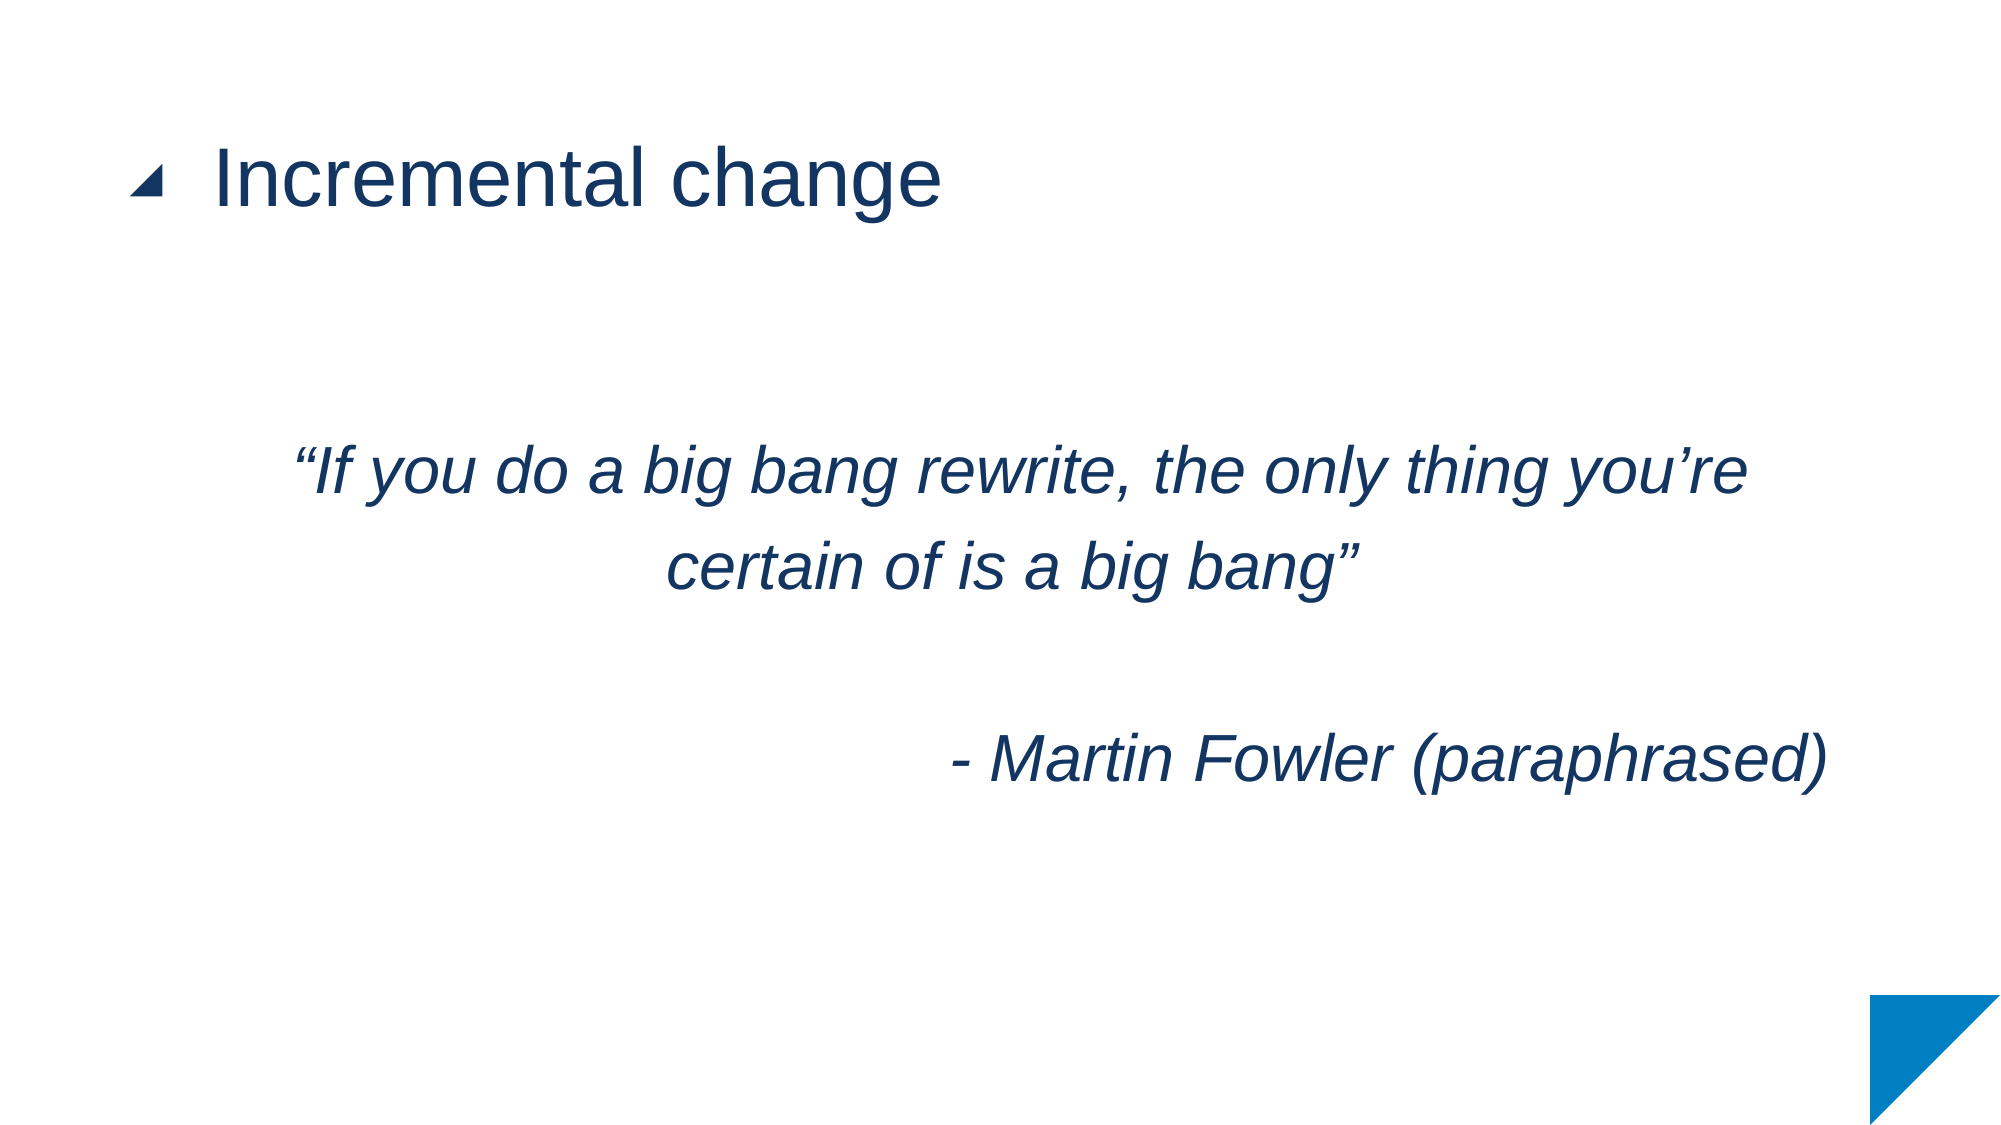

# Incremental change

“If you do a big bang rewrite, the only thing you’re certain of is a big bang”

- Martin Fowler (paraphrased)